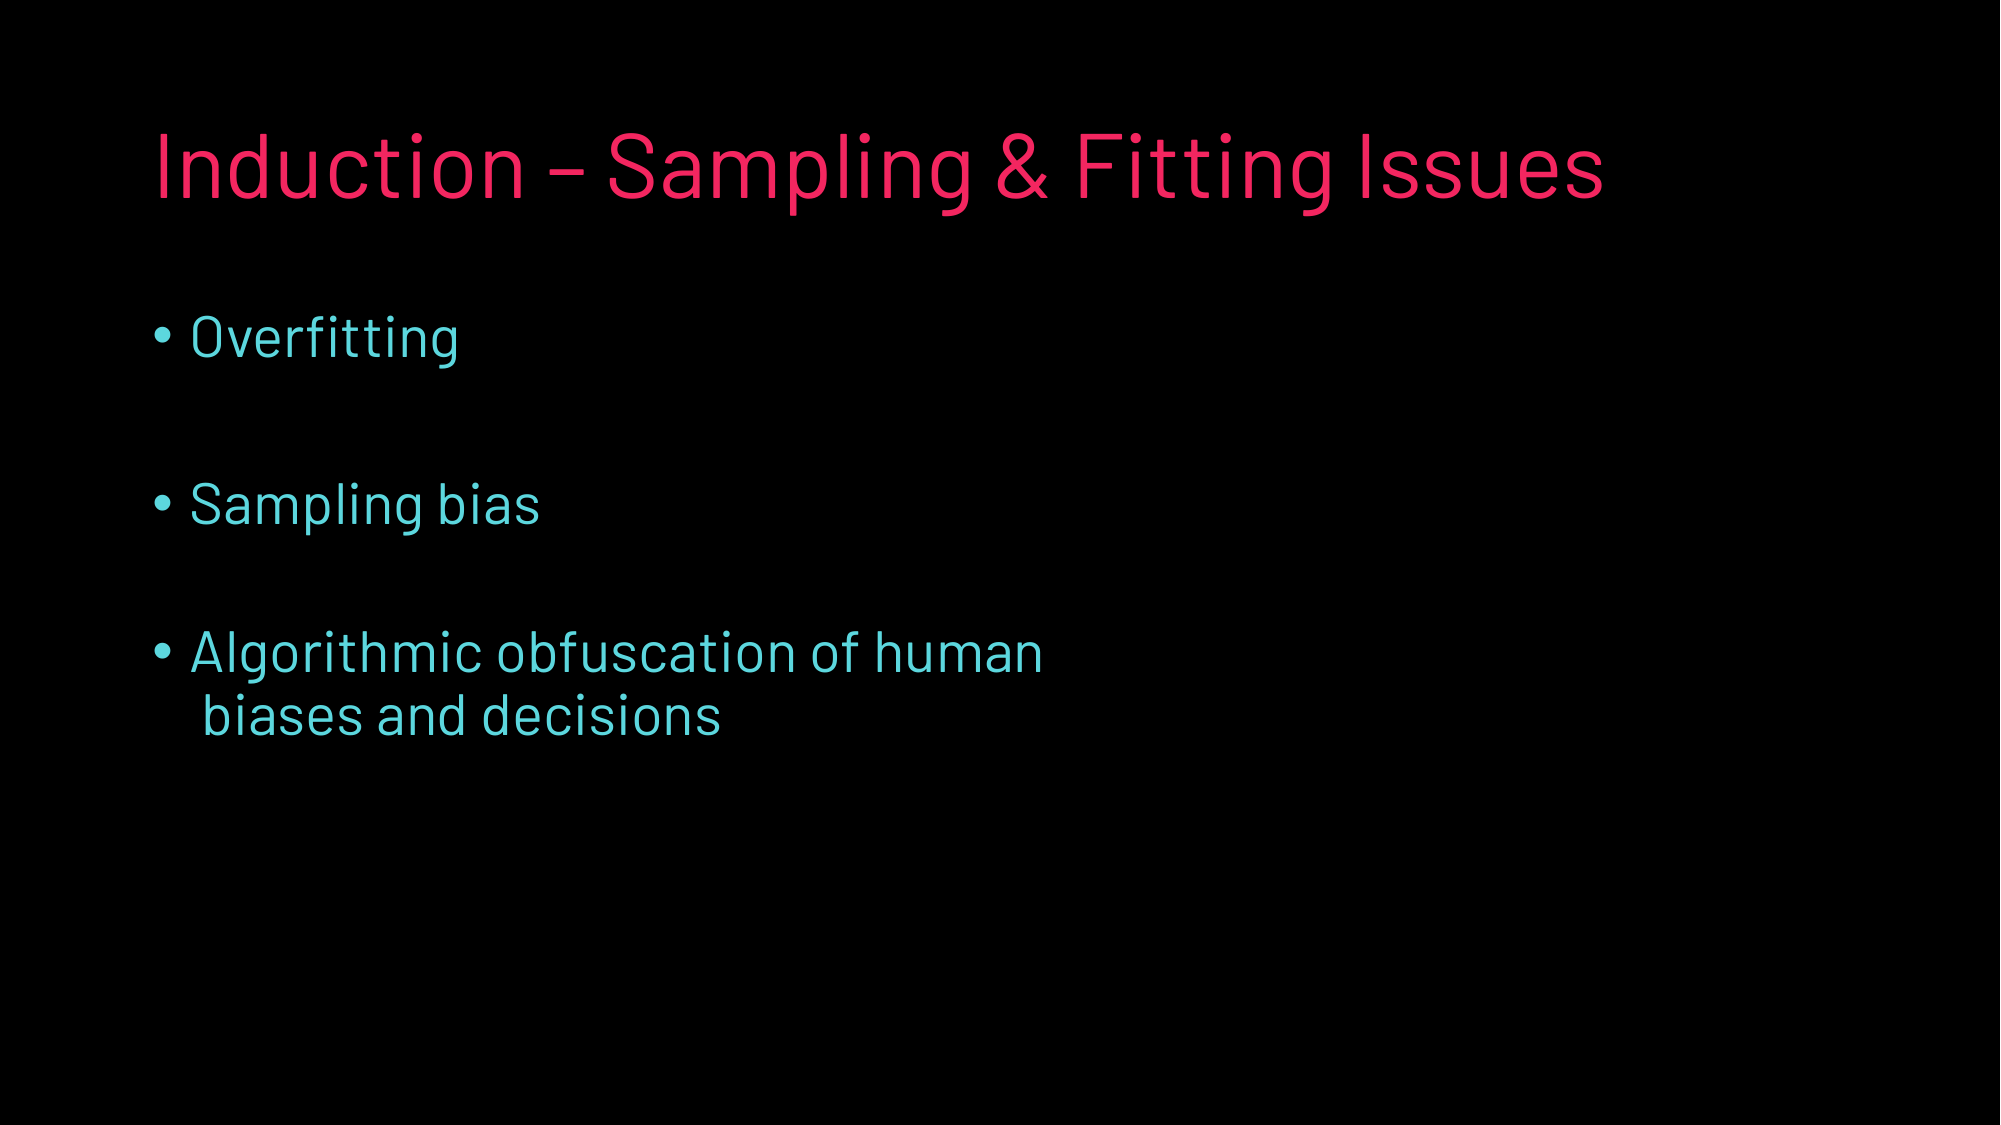

# Induction – Sampling & Fitting Issues
Overfitting

Sampling bias

Algorithmic obfuscation of human  biases and decisions